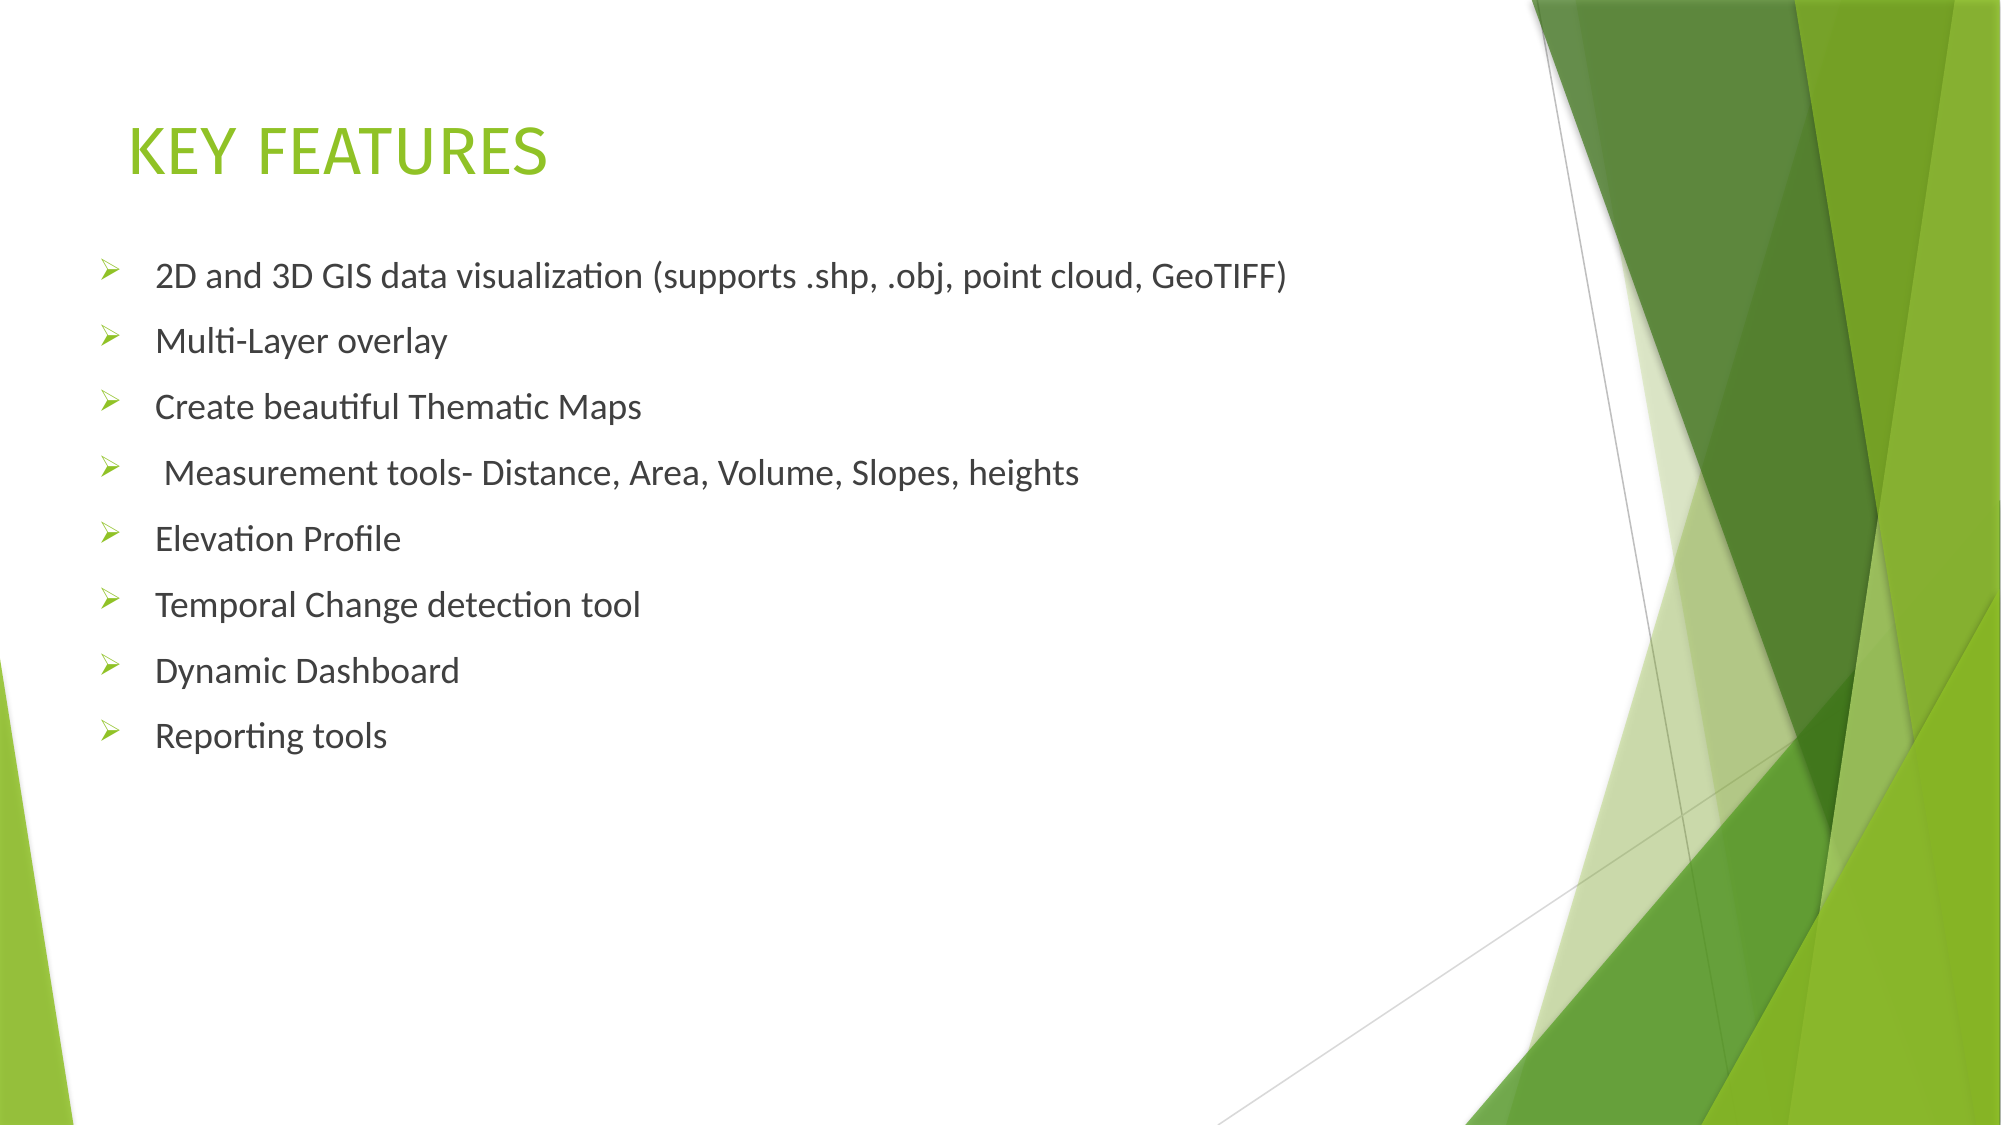

# KEY FEATURES
2D and 3D GIS data visualization (supports .shp, .obj, point cloud, GeoTIFF)
Multi-Layer overlay
Create beautiful Thematic Maps
 Measurement tools- Distance, Area, Volume, Slopes, heights
Elevation Profile
Temporal Change detection tool
Dynamic Dashboard
Reporting tools